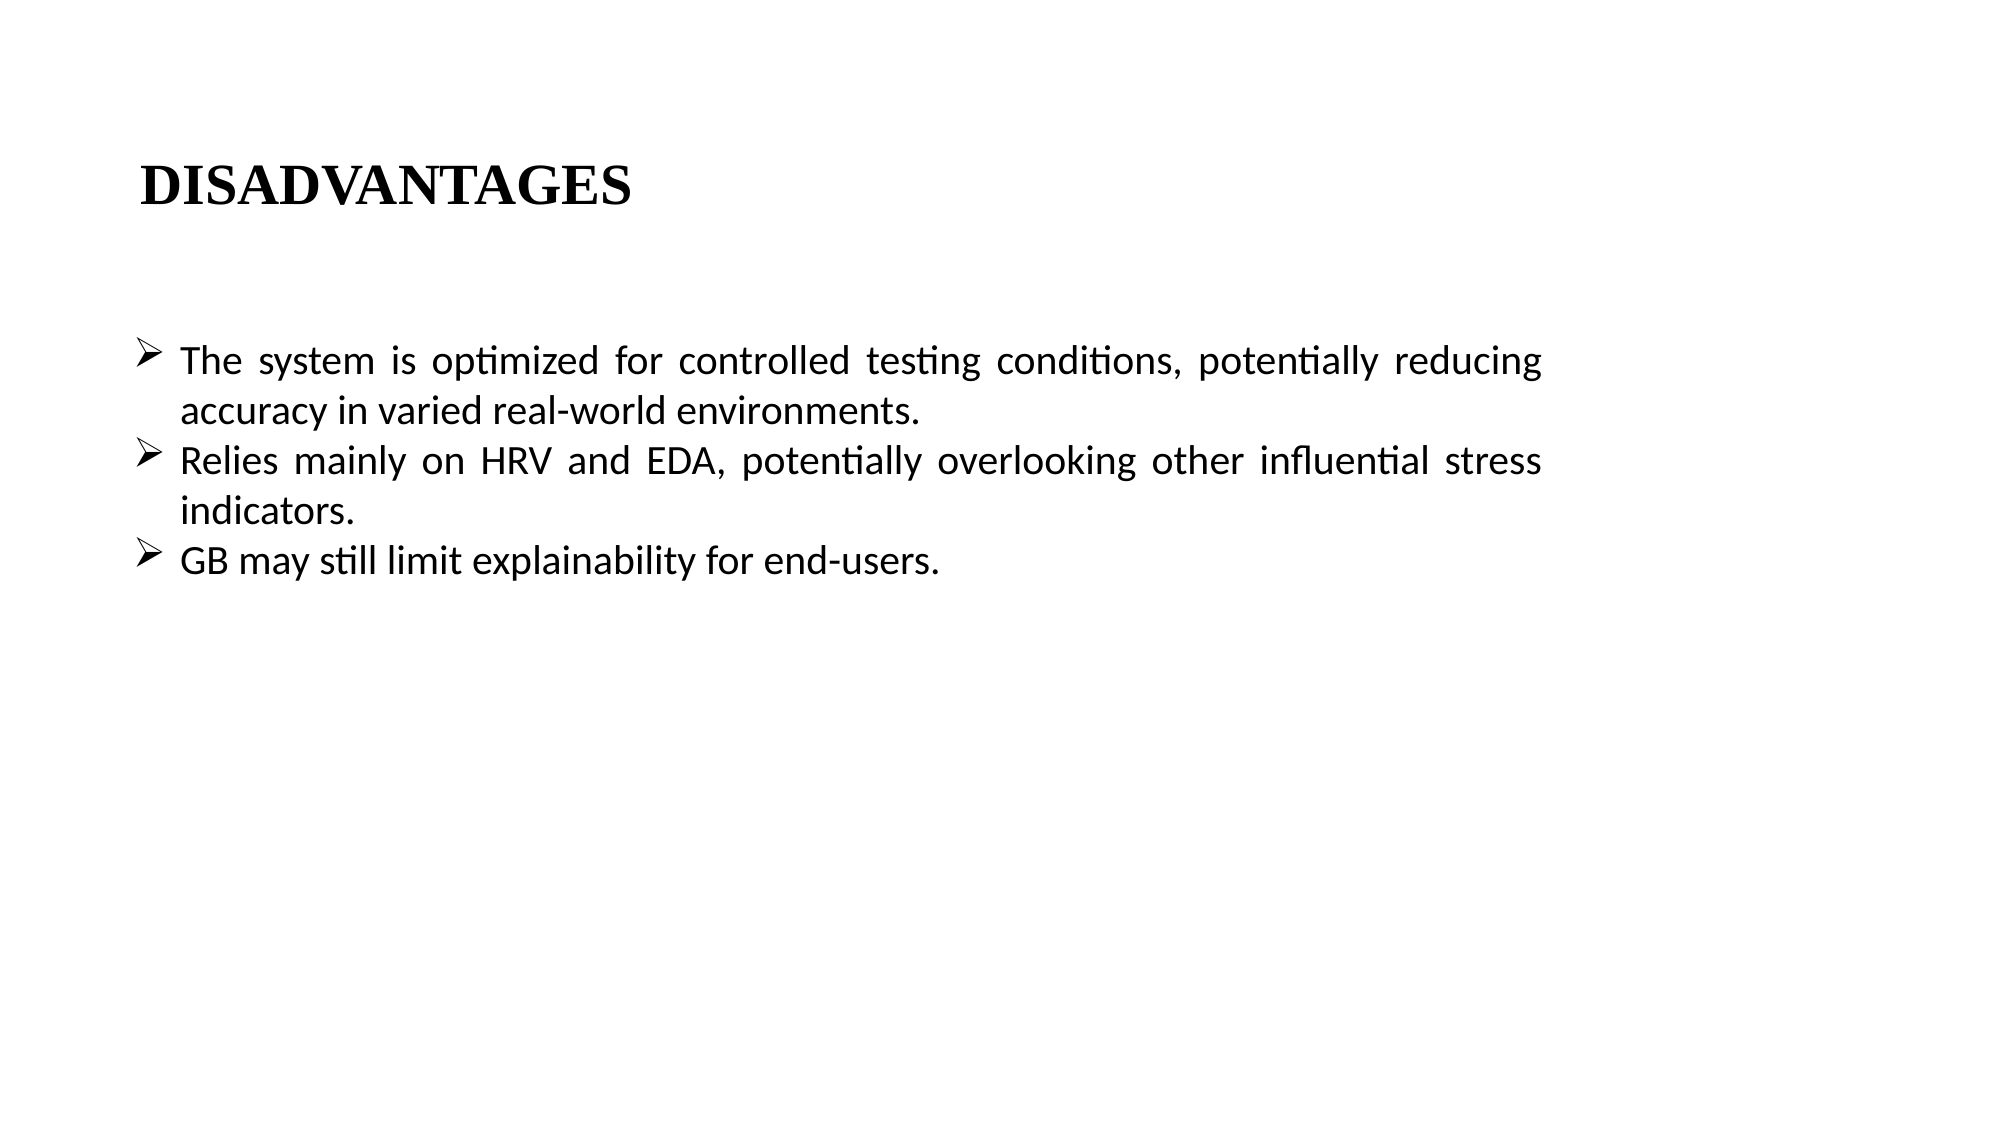

DISADVANTAGES
The system is optimized for controlled testing conditions, potentially reducing accuracy in varied real-world environments.
Relies mainly on HRV and EDA, potentially overlooking other influential stress indicators.
GB may still limit explainability for end-users.